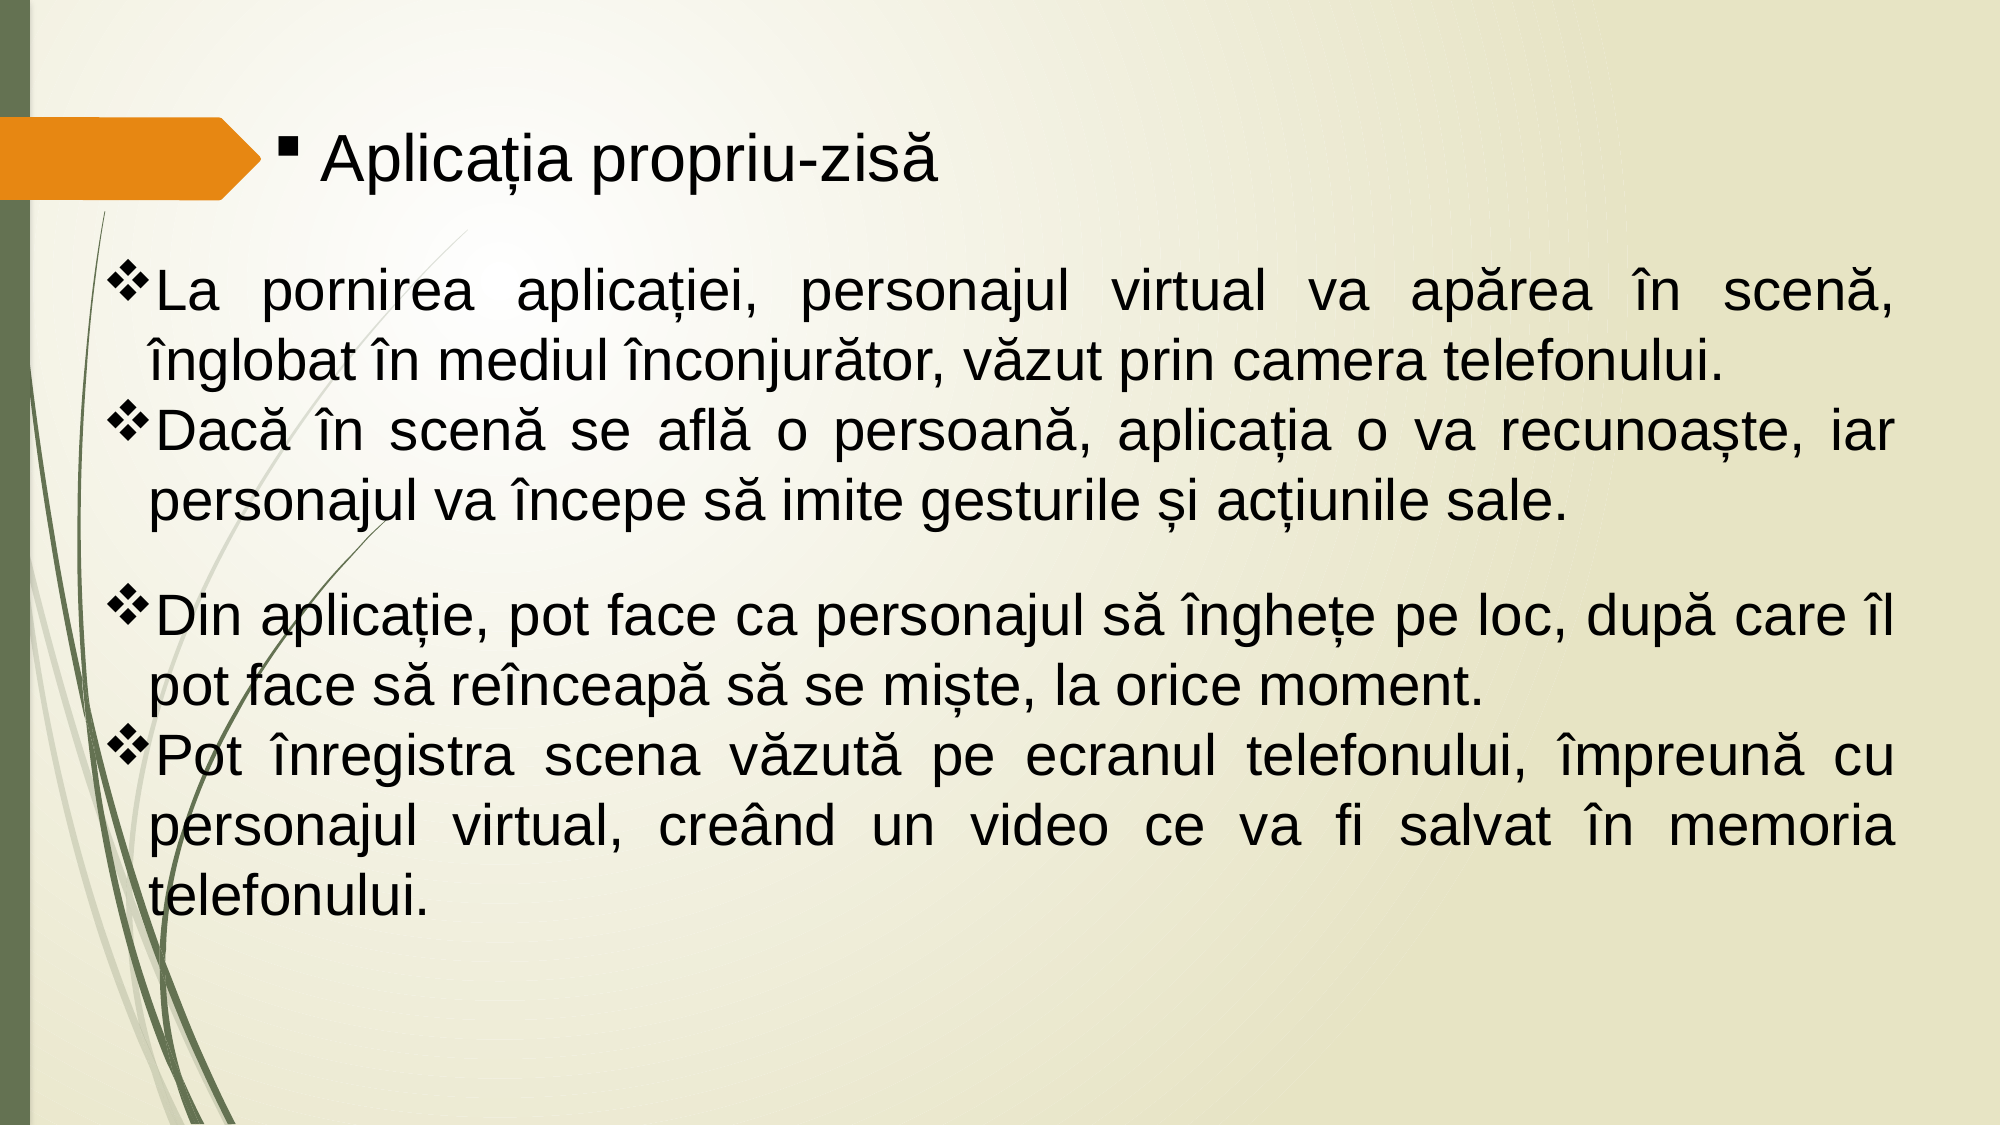

Aplicația propriu-zisă
La pornirea aplicației, personajul virtual va apărea în scenă, înglobat în mediul înconjurător, văzut prin camera telefonului.
Dacă în scenă se află o persoană, aplicația o va recunoaște, iar personajul va începe să imite gesturile și acțiunile sale.

Din aplicație, pot face ca personajul să înghețe pe loc, după care îl pot face să reînceapă să se miște, la orice moment.
Pot înregistra scena văzută pe ecranul telefonului, împreună cu personajul virtual, creând un video ce va fi salvat în memoria telefonului.